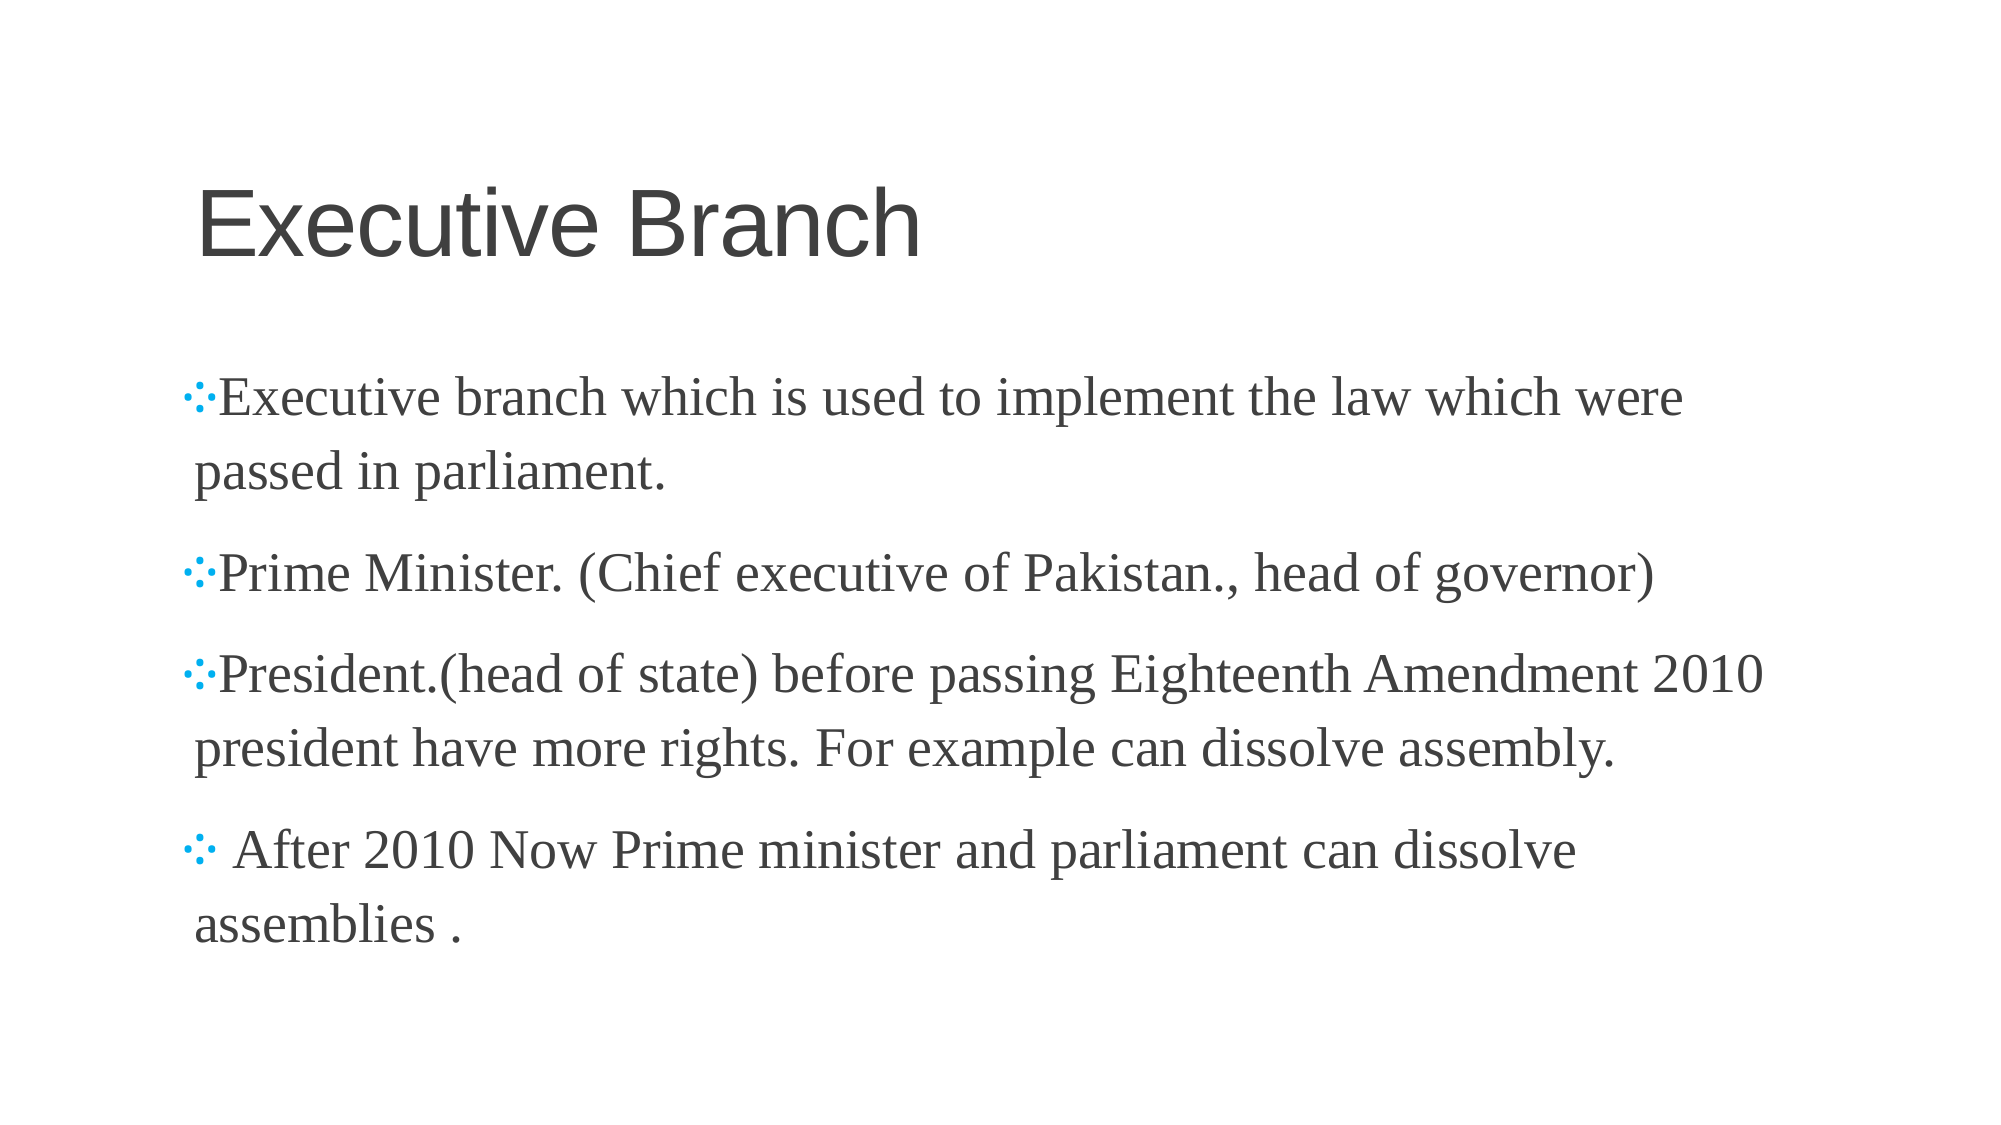

# Executive Branch
Executive branch which is used to implement the law which were passed in parliament.
Prime Minister. (Chief executive of Pakistan., head of governor)
President.(head of state) before passing Eighteenth Amendment 2010 president have more rights. For example can dissolve assembly.
 After 2010 Now Prime minister and parliament can dissolve assemblies .